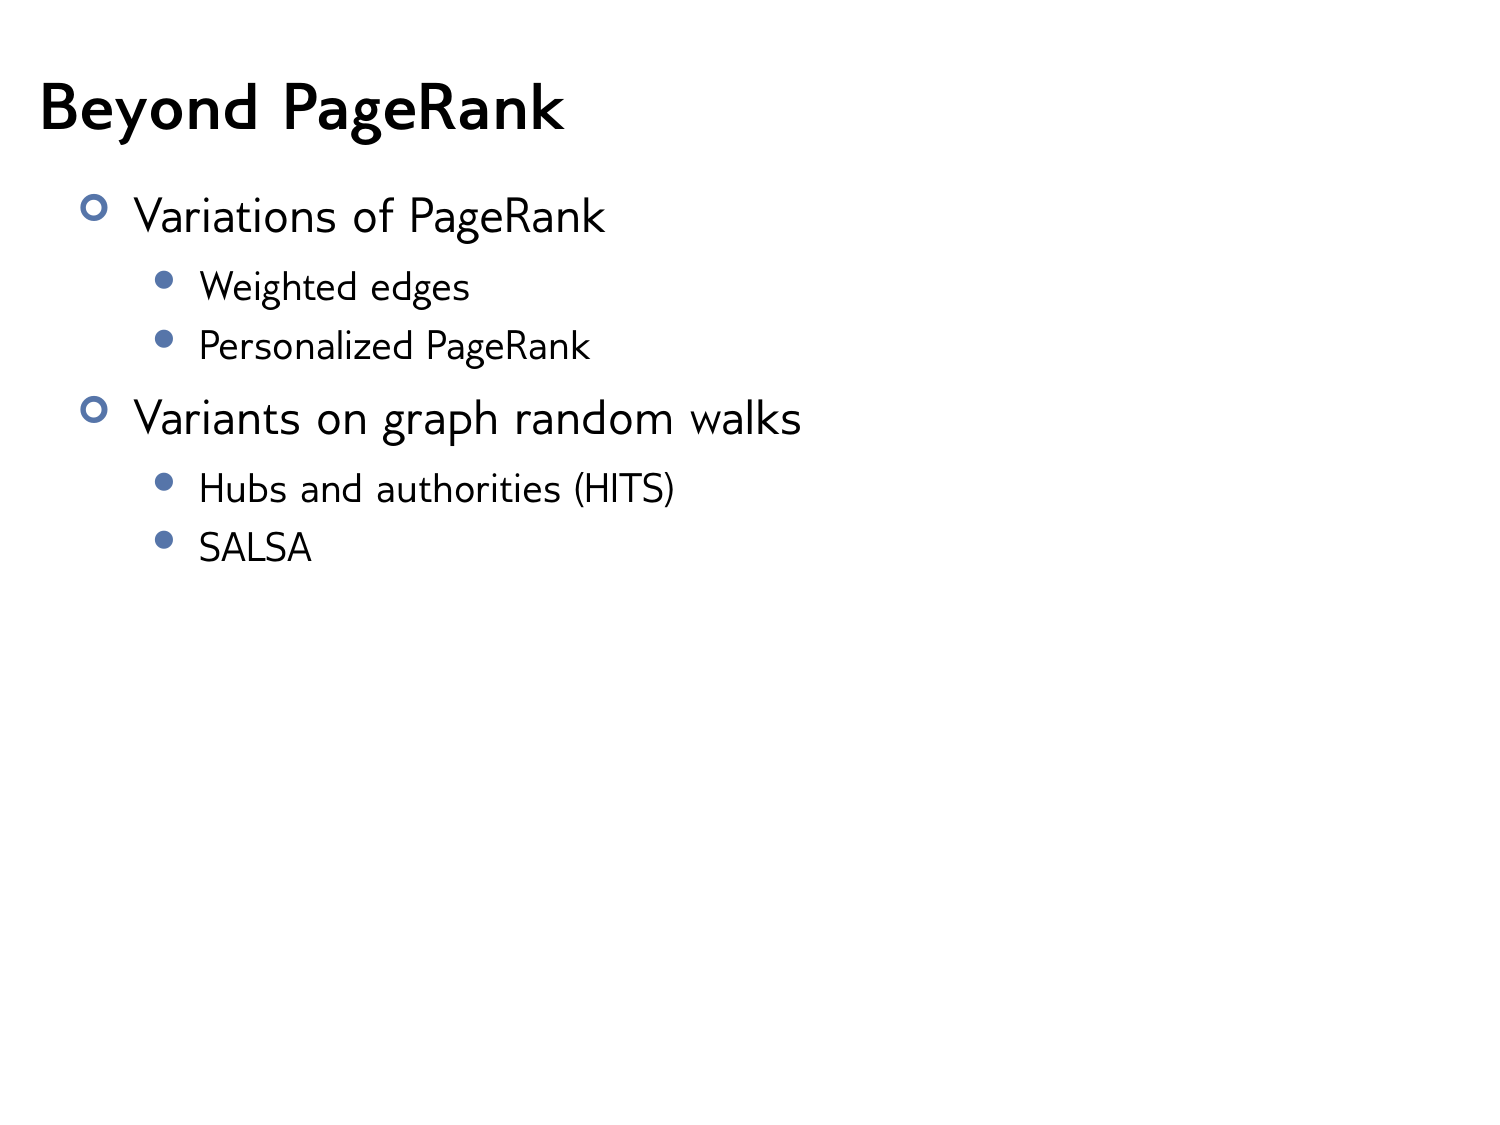

# Beyond PageRank
Variations of PageRank
Weighted edges
Personalized PageRank
Variants on graph random walks
Hubs and authorities (HITS)
SALSA